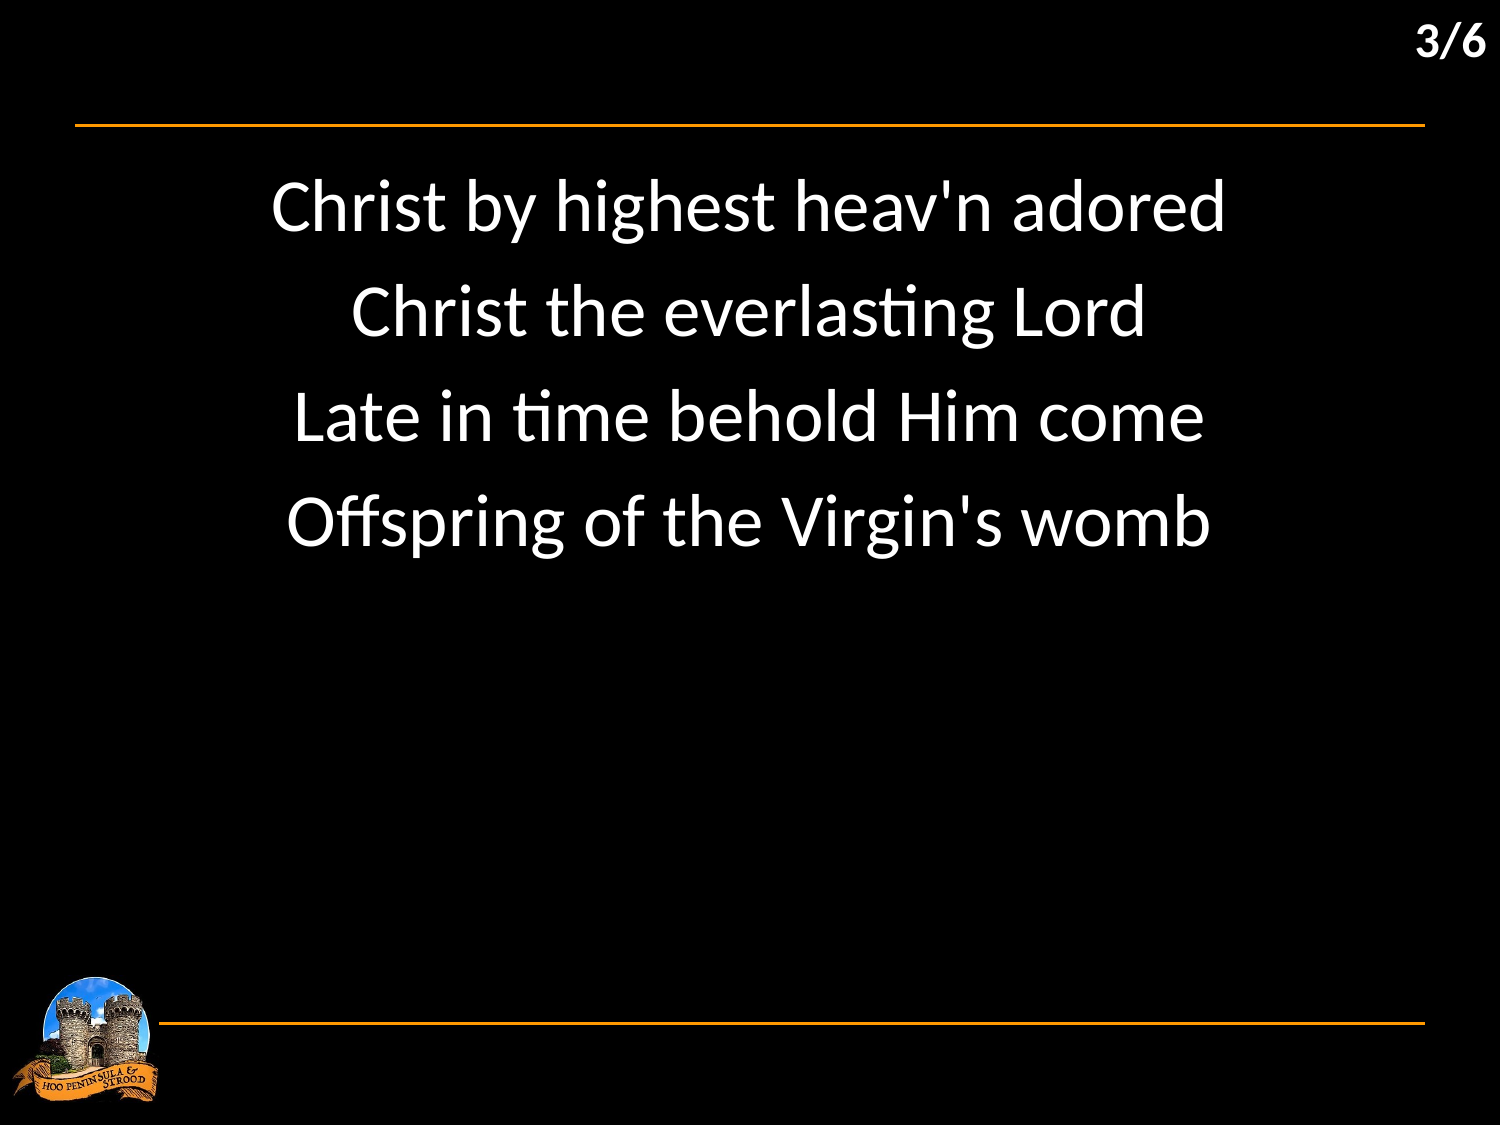

3/6
Christ by highest heav'n adored
Christ the everlasting Lord
Late in time behold Him come
Offspring of the Virgin's womb